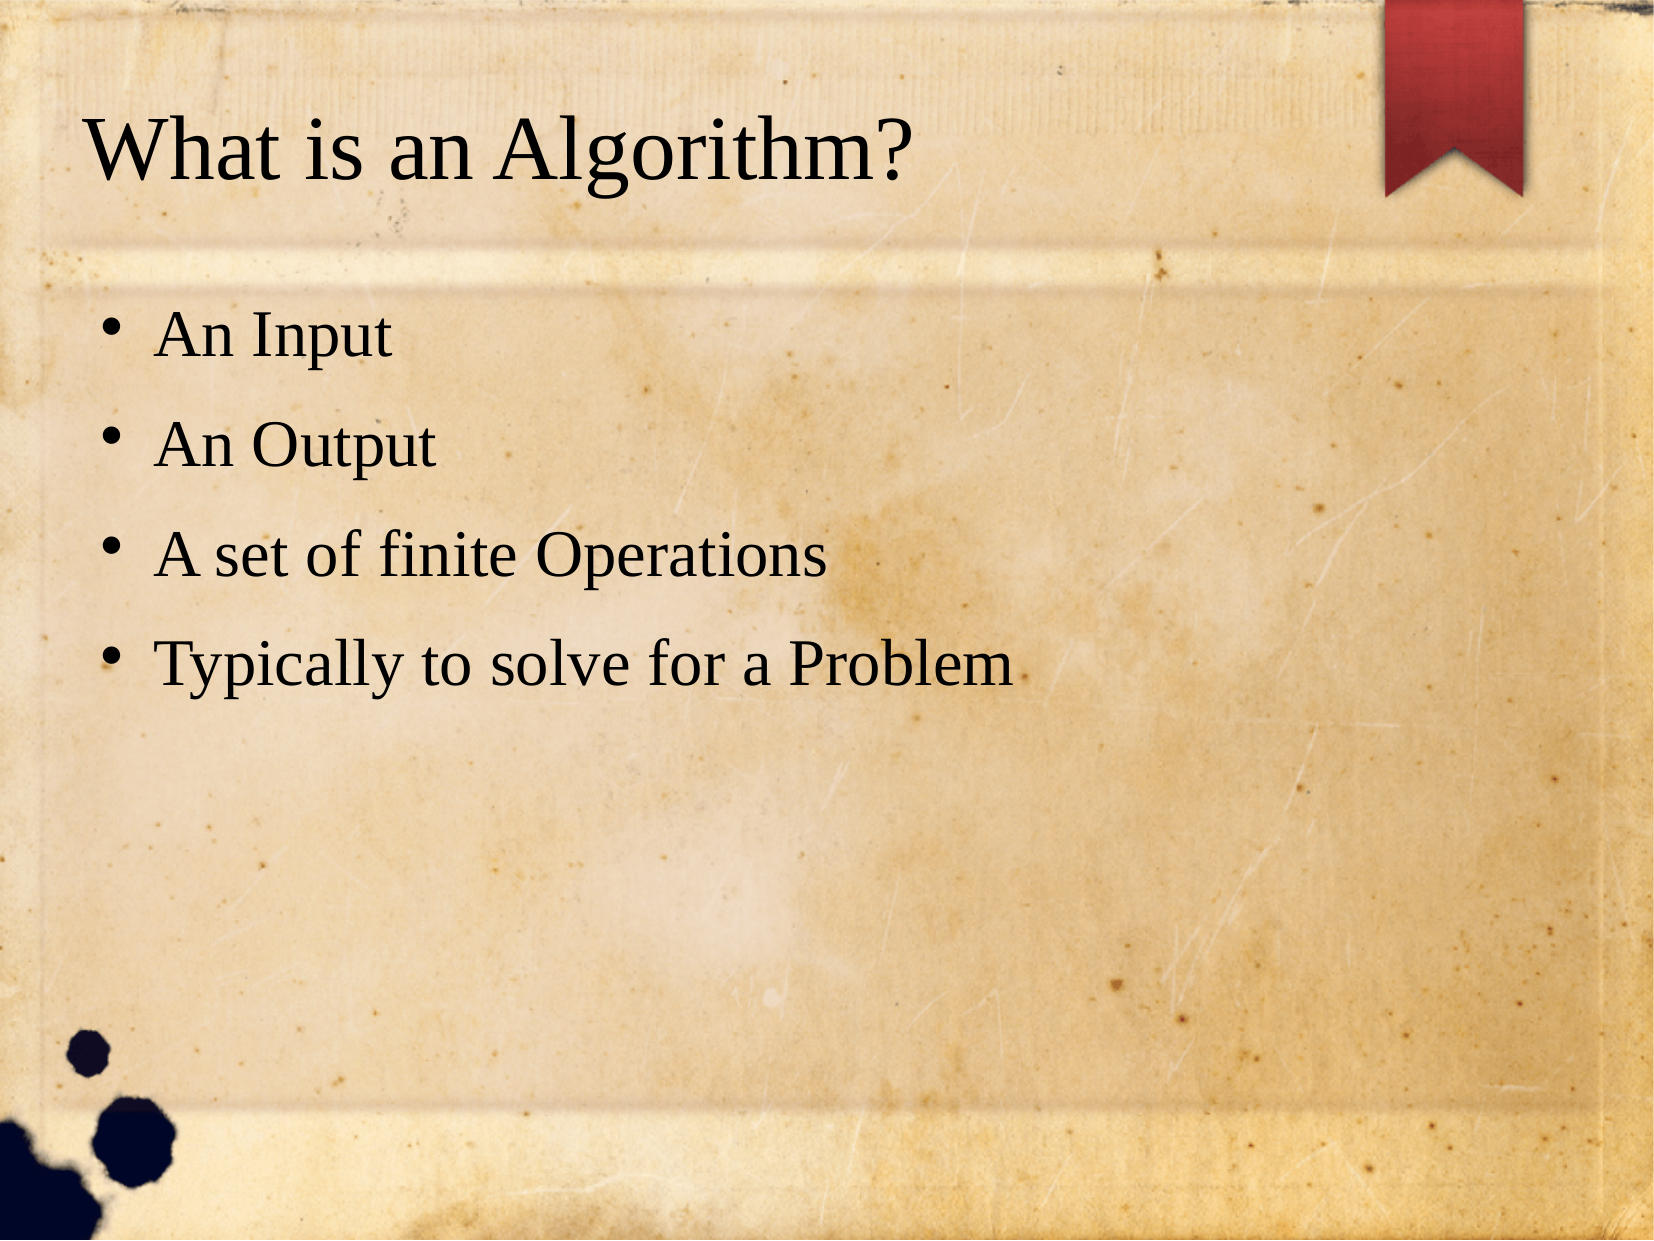

What is an Algorithm?
An Input
An Output
A set of finite Operations
Typically to solve for a Problem